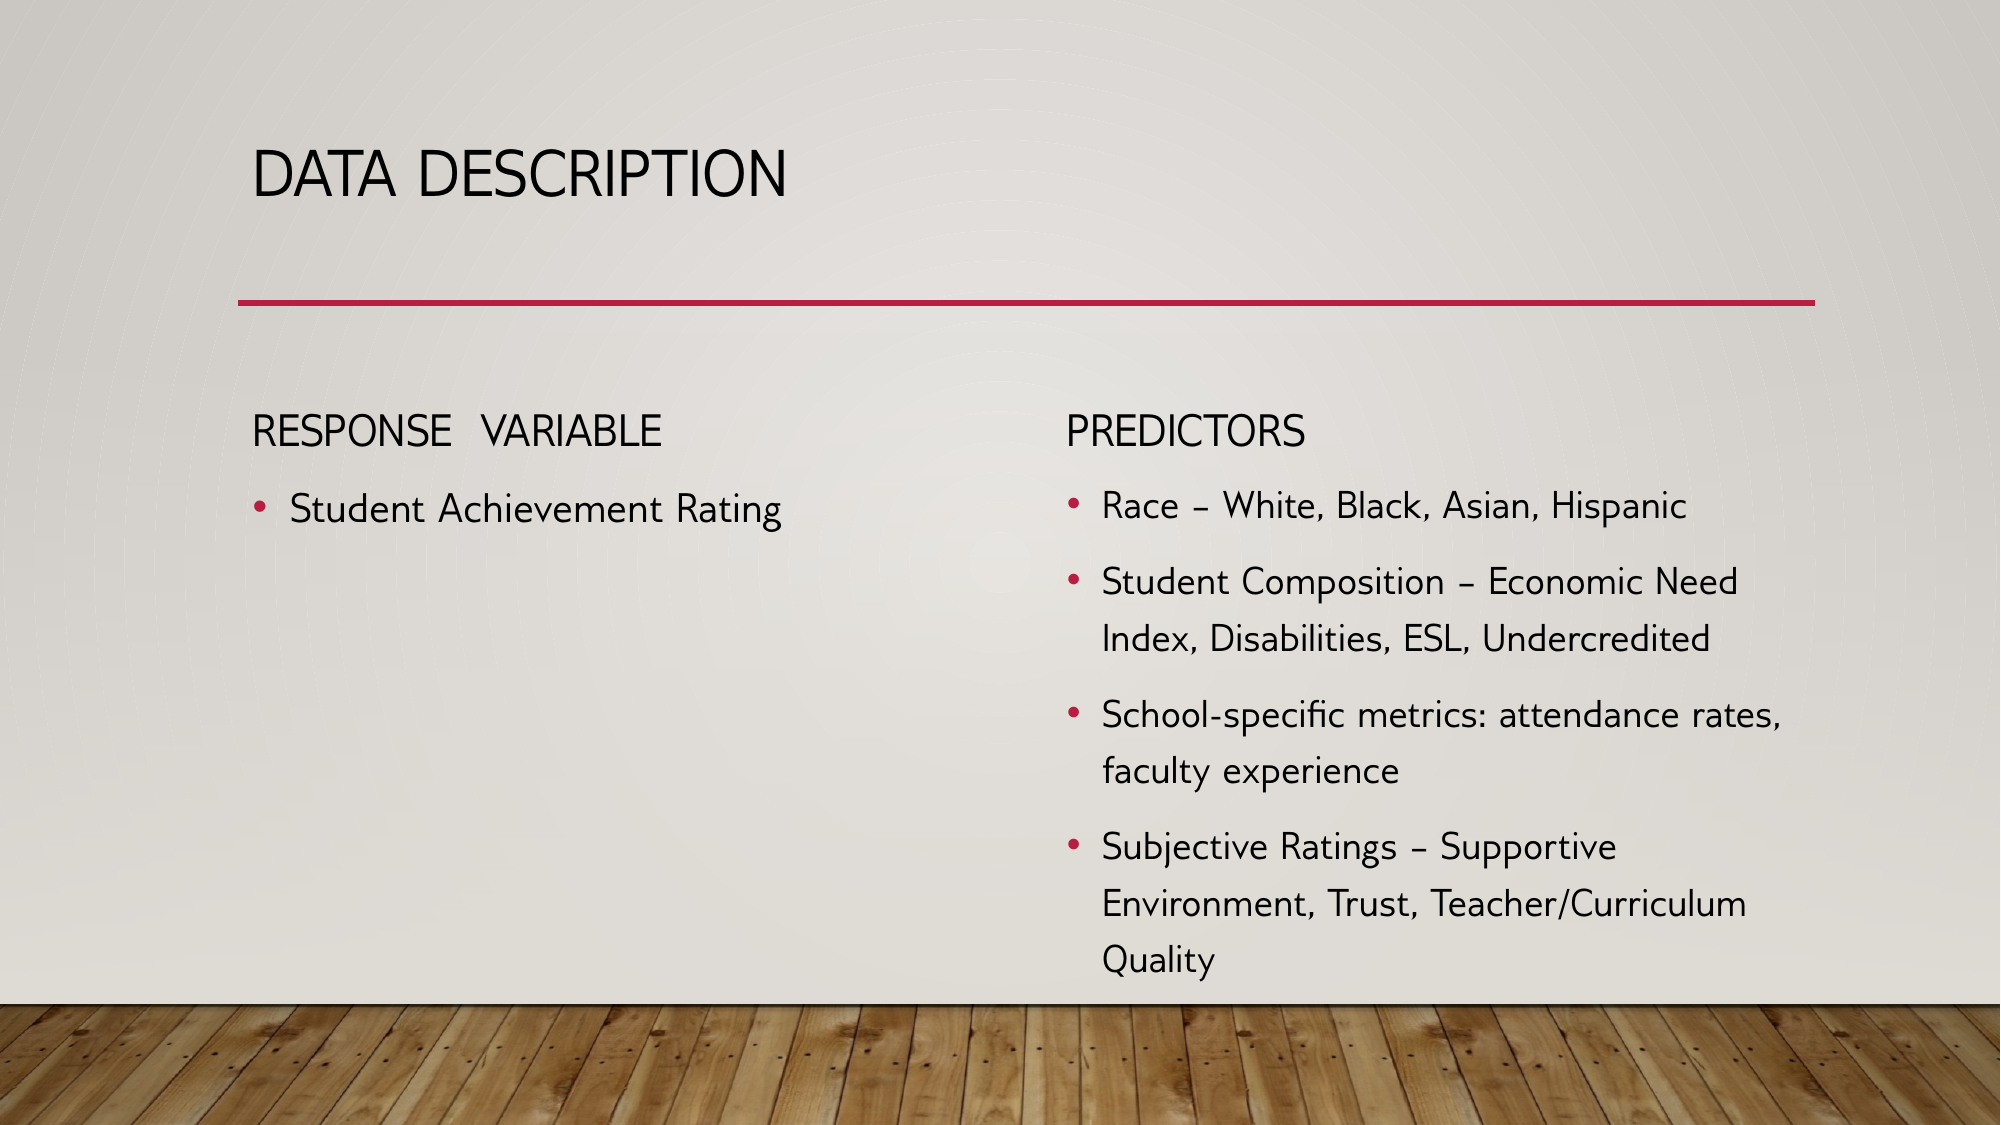

# Data description
Response  variable
Predictors
Race – White, Black, Asian, Hispanic
Student Composition – Economic Need Index, Disabilities, ESL, Undercredited
School-specific metrics: attendance rates, faculty experience
Subjective Ratings – Supportive Environment, Trust, Teacher/Curriculum Quality

Student Achievement Rating